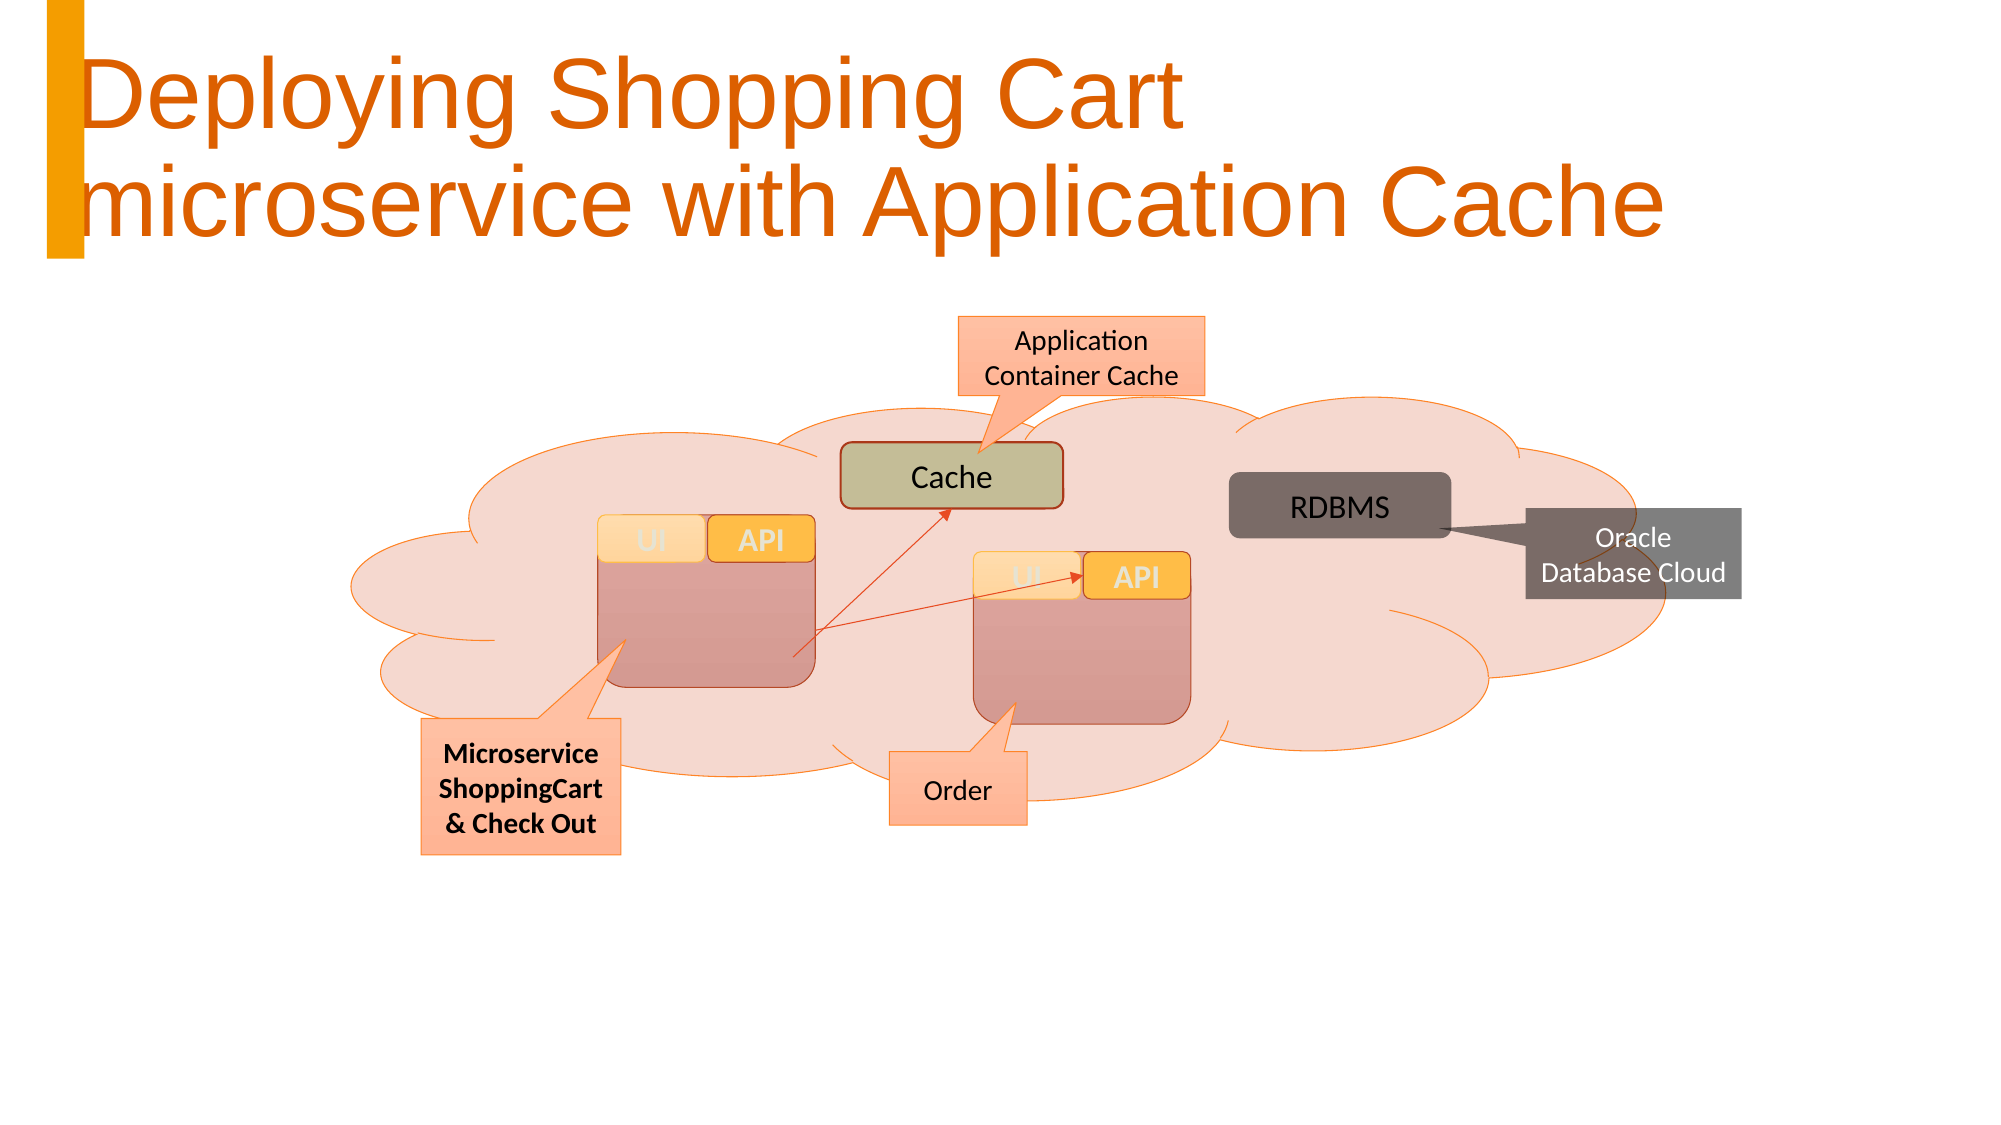

# Deploying Shopping Cart microservice with Application Cache
Application Container Cache

Cache
RDBMS
Oracle Database Cloud

UI
API

UI
API
Microservice ShoppingCart & Check Out
Order
#devoxxma